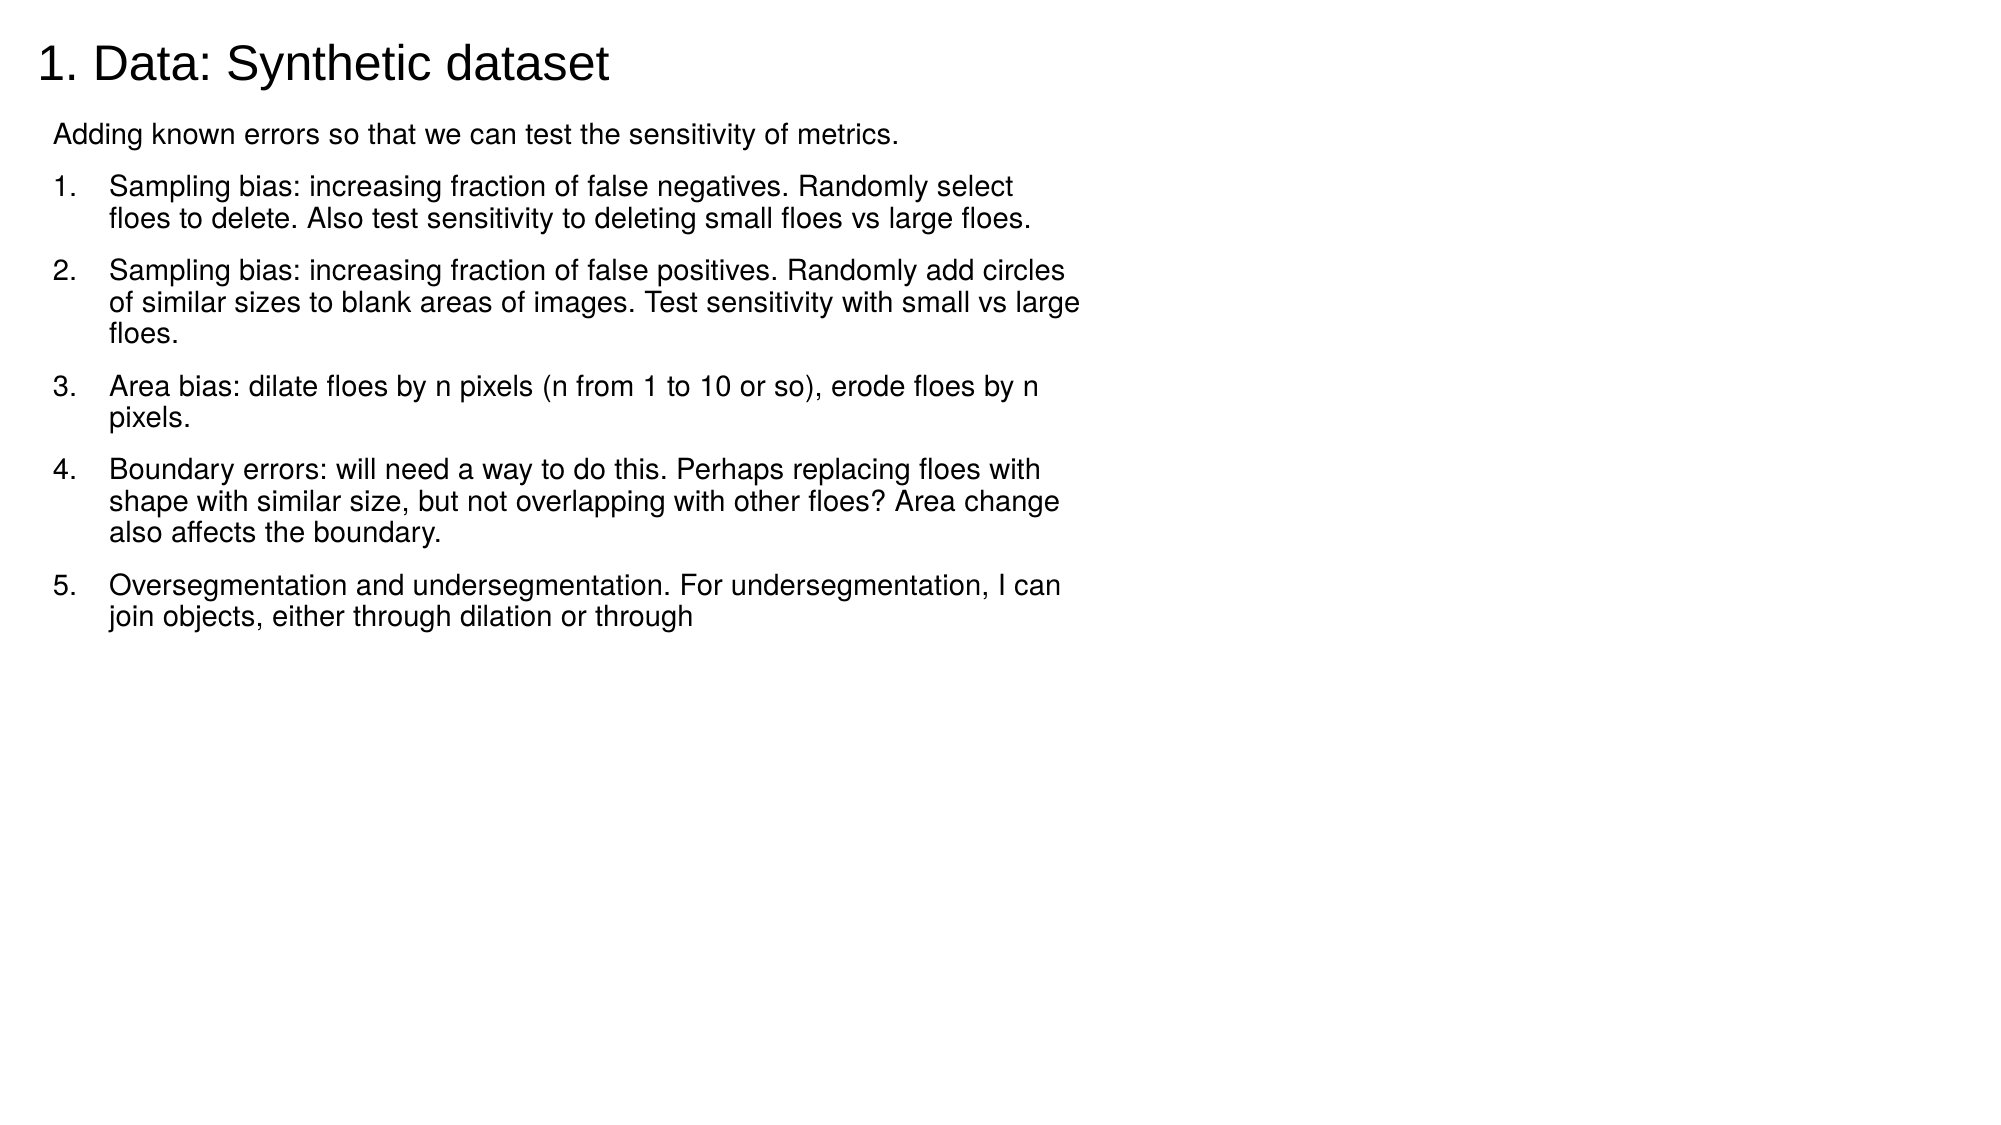

1. Data: Synthetic dataset
Adding known errors so that we can test the sensitivity of metrics.
Sampling bias: increasing fraction of false negatives. Randomly select floes to delete. Also test sensitivity to deleting small floes vs large floes.
Sampling bias: increasing fraction of false positives. Randomly add circles of similar sizes to blank areas of images. Test sensitivity with small vs large floes.
Area bias: dilate floes by n pixels (n from 1 to 10 or so), erode floes by n pixels.
Boundary errors: will need a way to do this. Perhaps replacing floes with shape with similar size, but not overlapping with other floes? Area change also affects the boundary.
Oversegmentation and undersegmentation. For undersegmentation, I can join objects, either through dilation or through